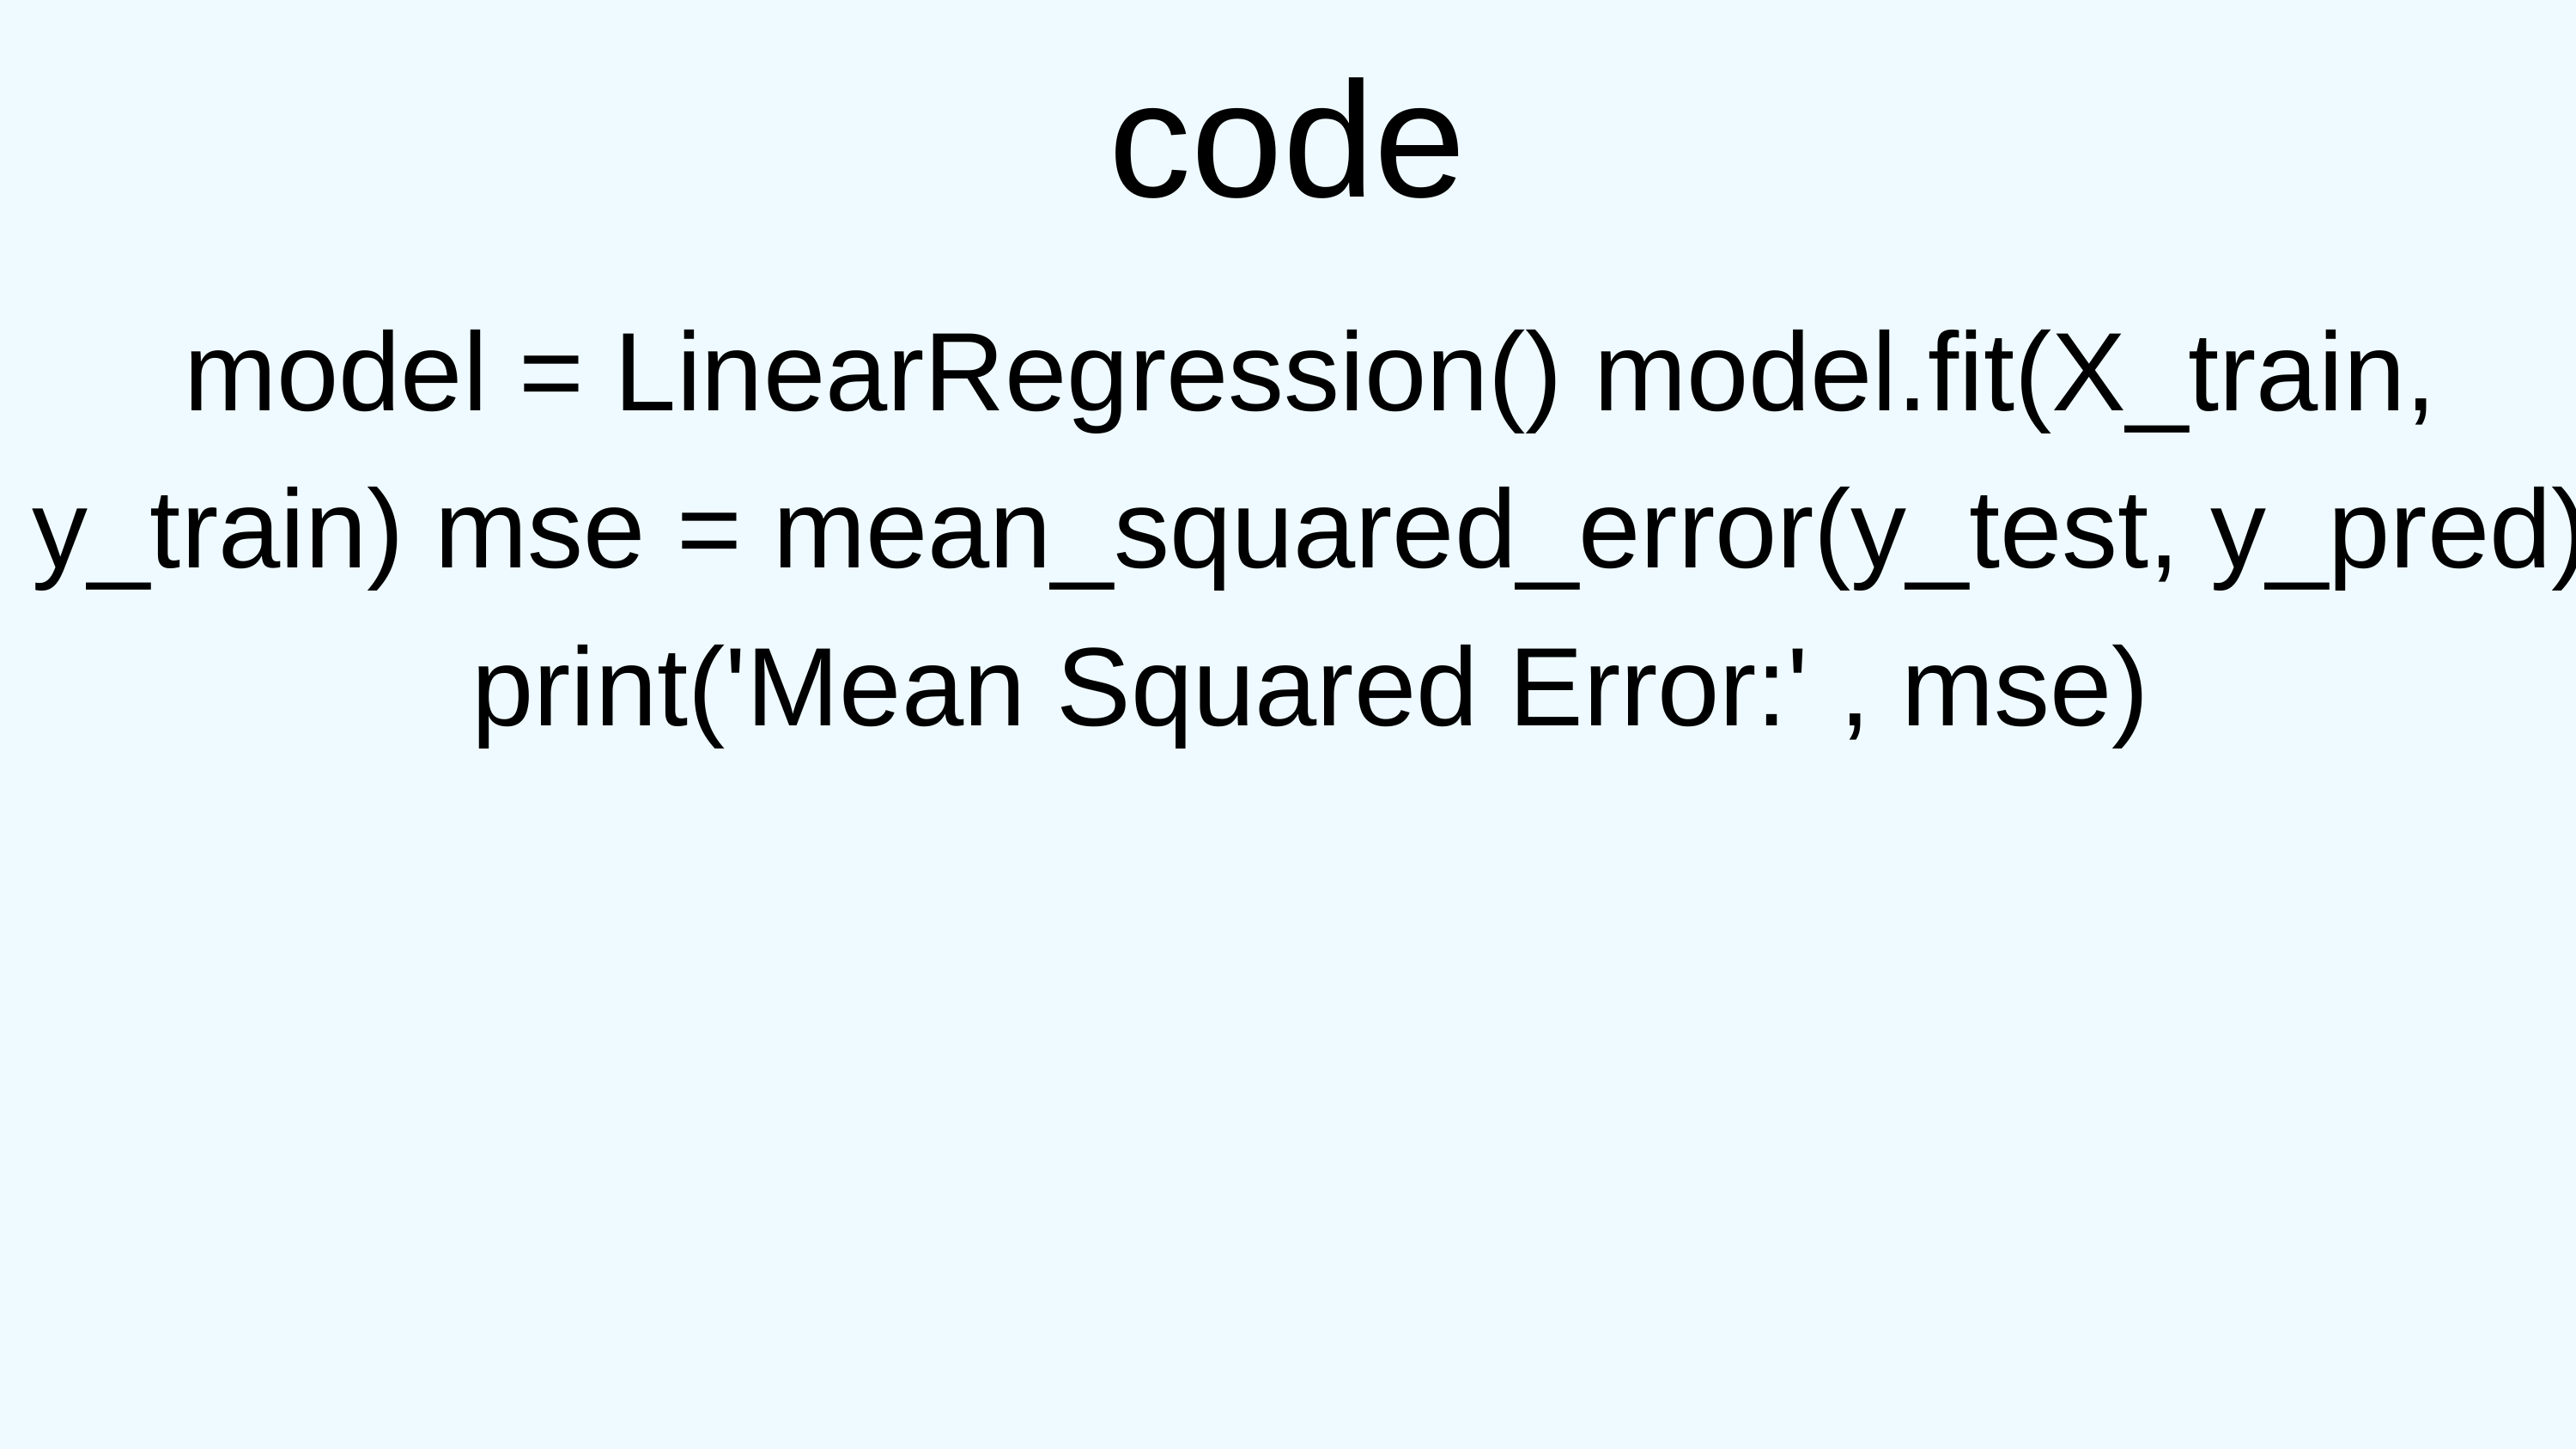

code
model = LinearRegression() model.fit(X_train, y_train) mse = mean_squared_error(y_test, y_pred) print('Mean Squared Error:' , mse)